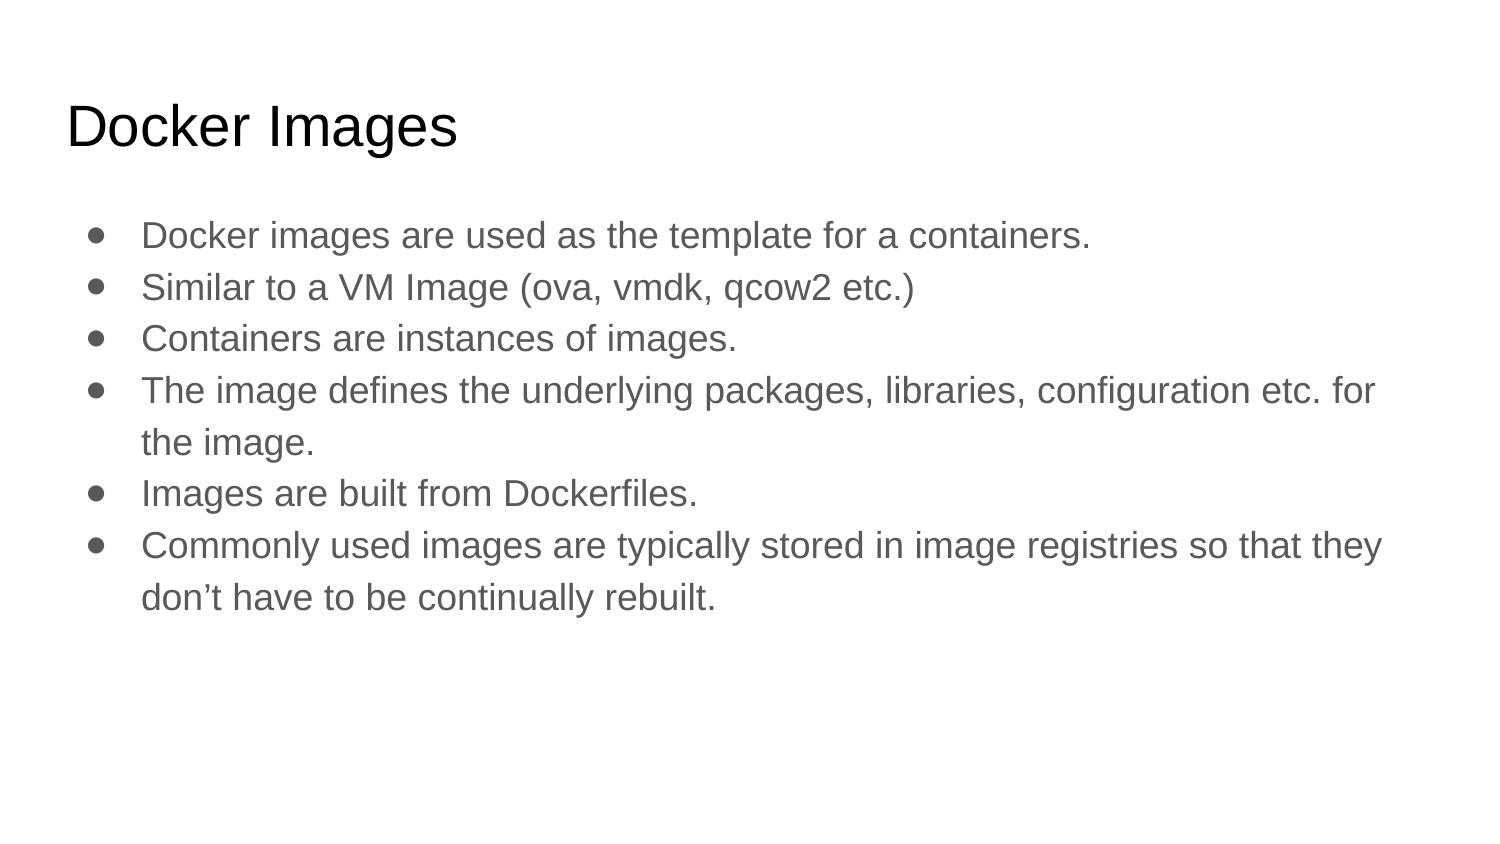

# Docker Images
Docker images are used as the template for a containers.
Similar to a VM Image (ova, vmdk, qcow2 etc.)
Containers are instances of images.
The image defines the underlying packages, libraries, configuration etc. for the image.
Images are built from Dockerfiles.
Commonly used images are typically stored in image registries so that they don’t have to be continually rebuilt.